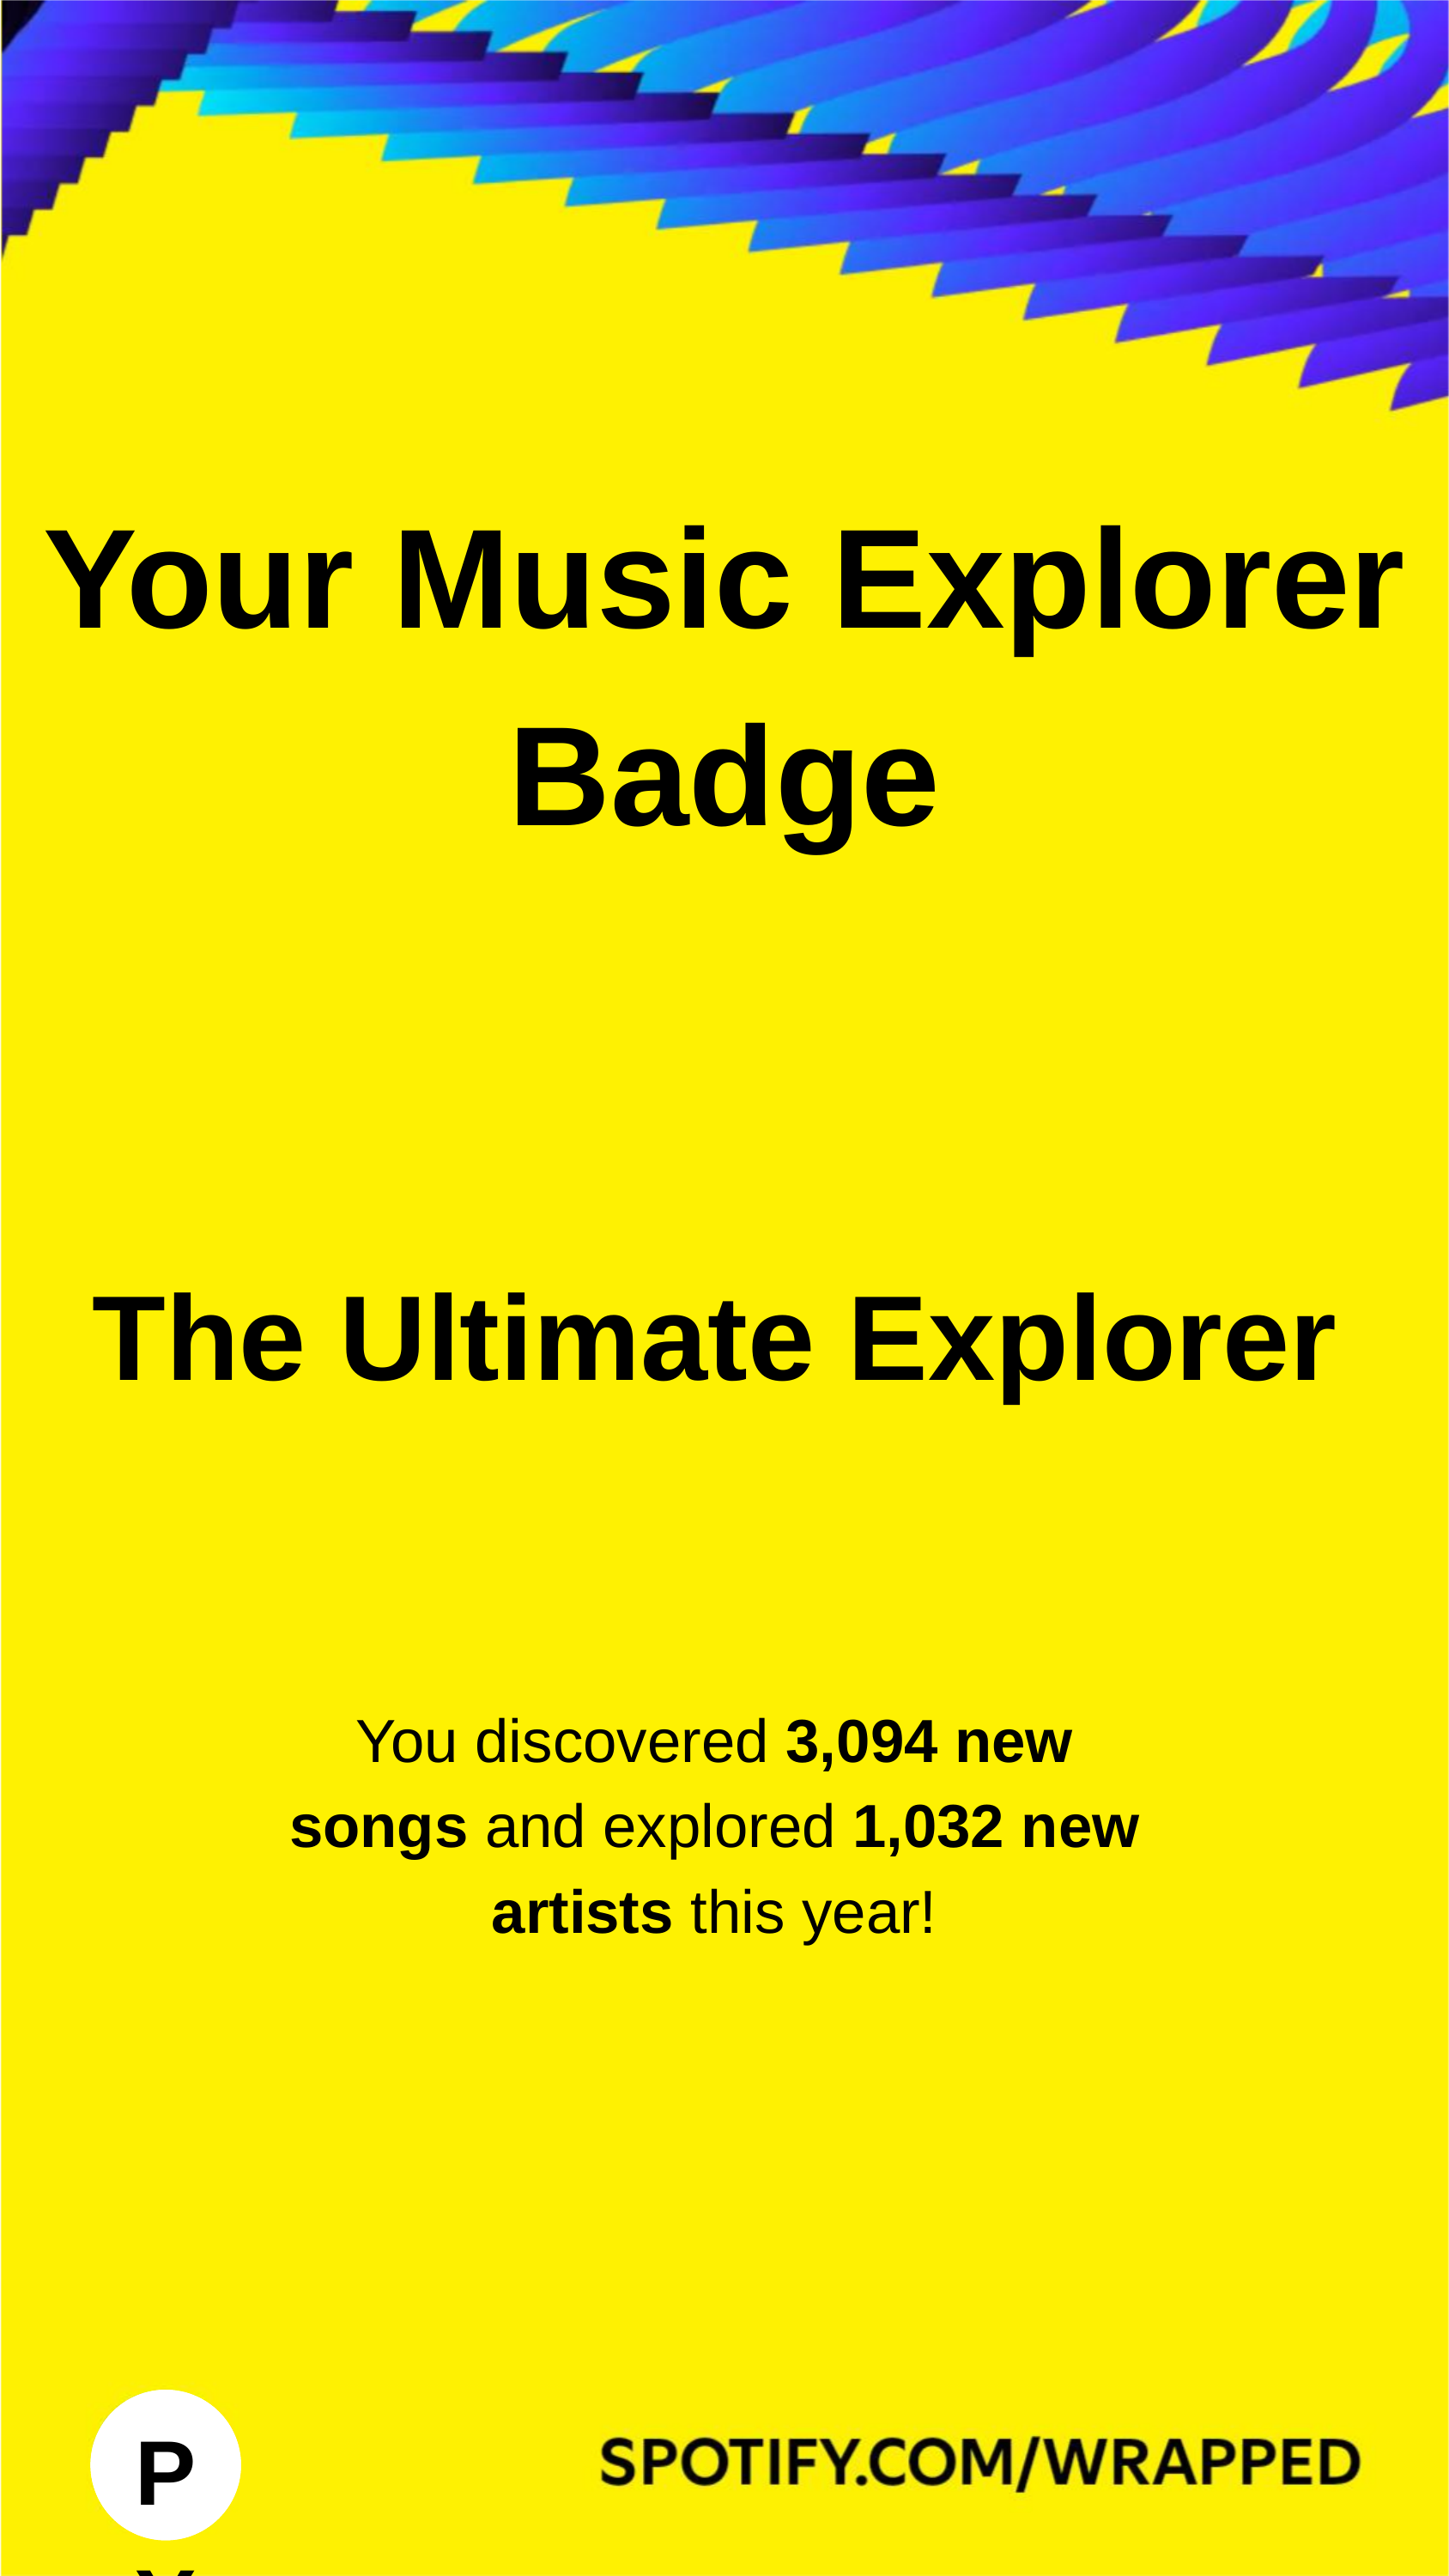

Your Music Explorer Badge
The Ultimate Explorer
You discovered 3,094 new songs and explored 1,032 new artists this year!

PY